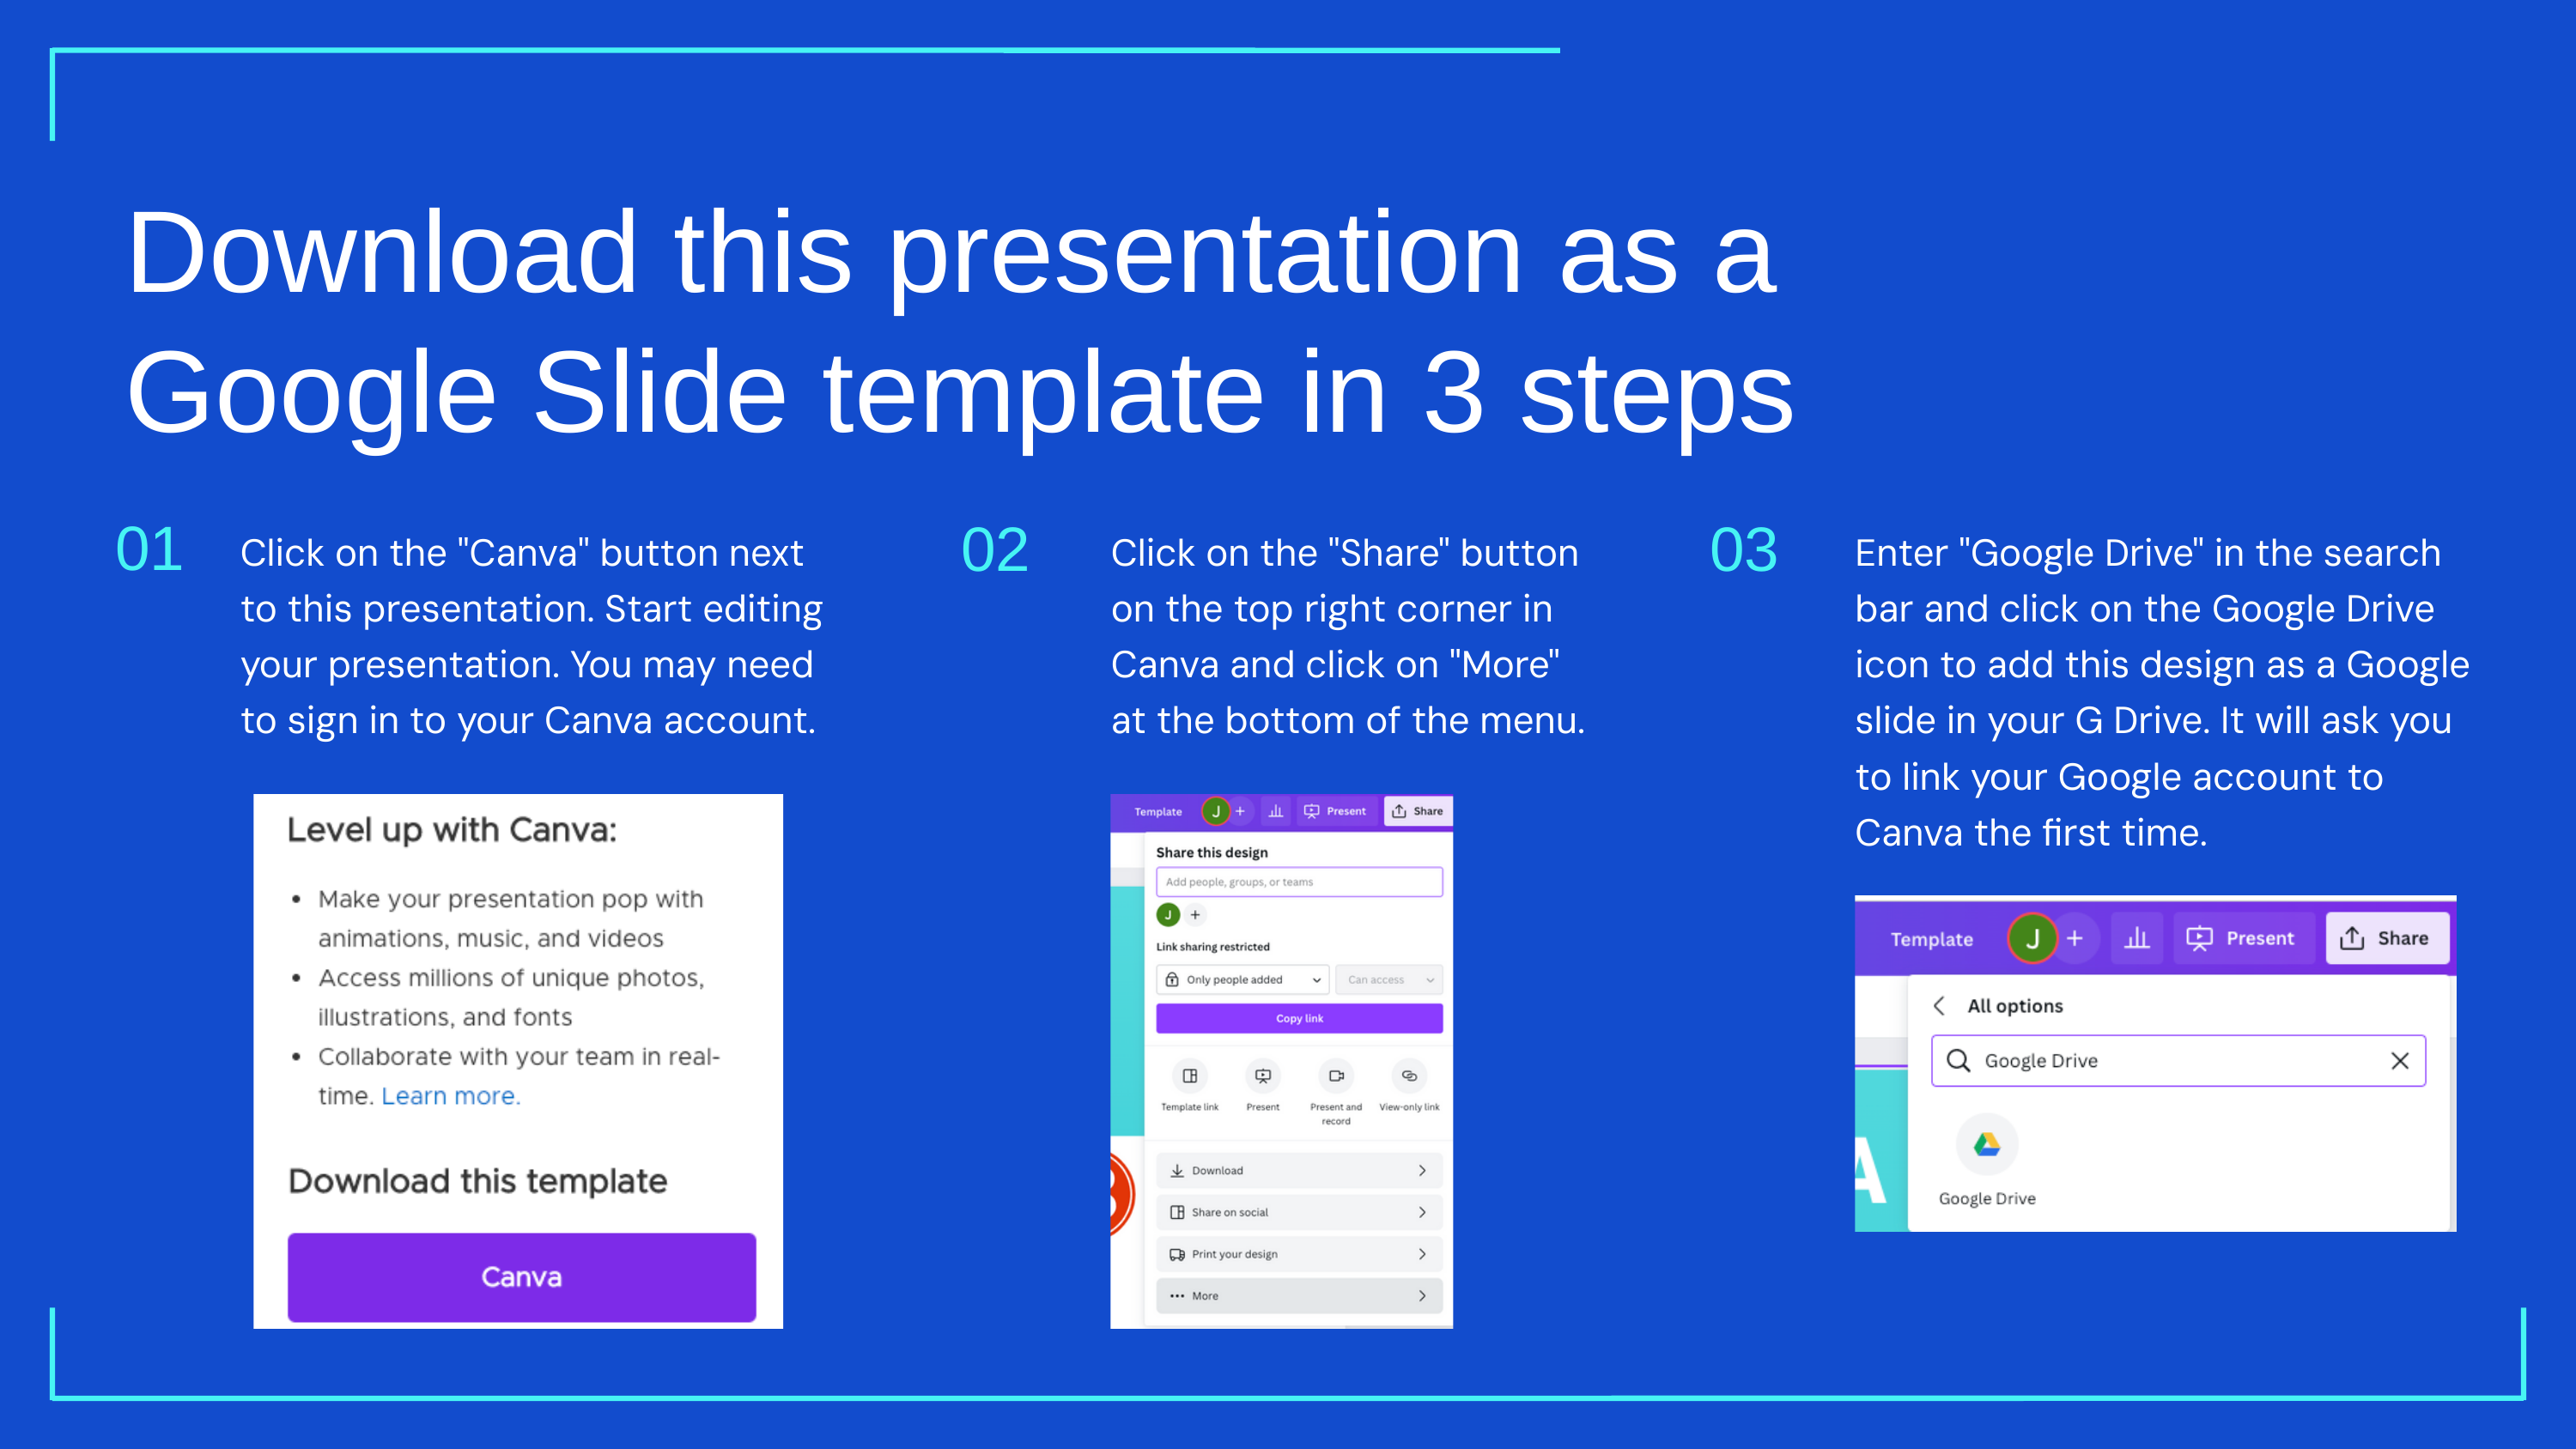

Download this presentation as a
Google Slide template in 3 steps
02
Click on the "Share" button
on the top right corner in
Canva and click on "More"
at the bottom of the menu.
03
Enter "Google Drive" in the search
bar and click on the Google Drive icon to add this design as a Google slide in your G Drive. It will ask you
to link your Google account to
Canva the first time.

01
Click on the "Canva" button next
to this presentation. Start editing your presentation. You may need
to sign in to your Canva account.